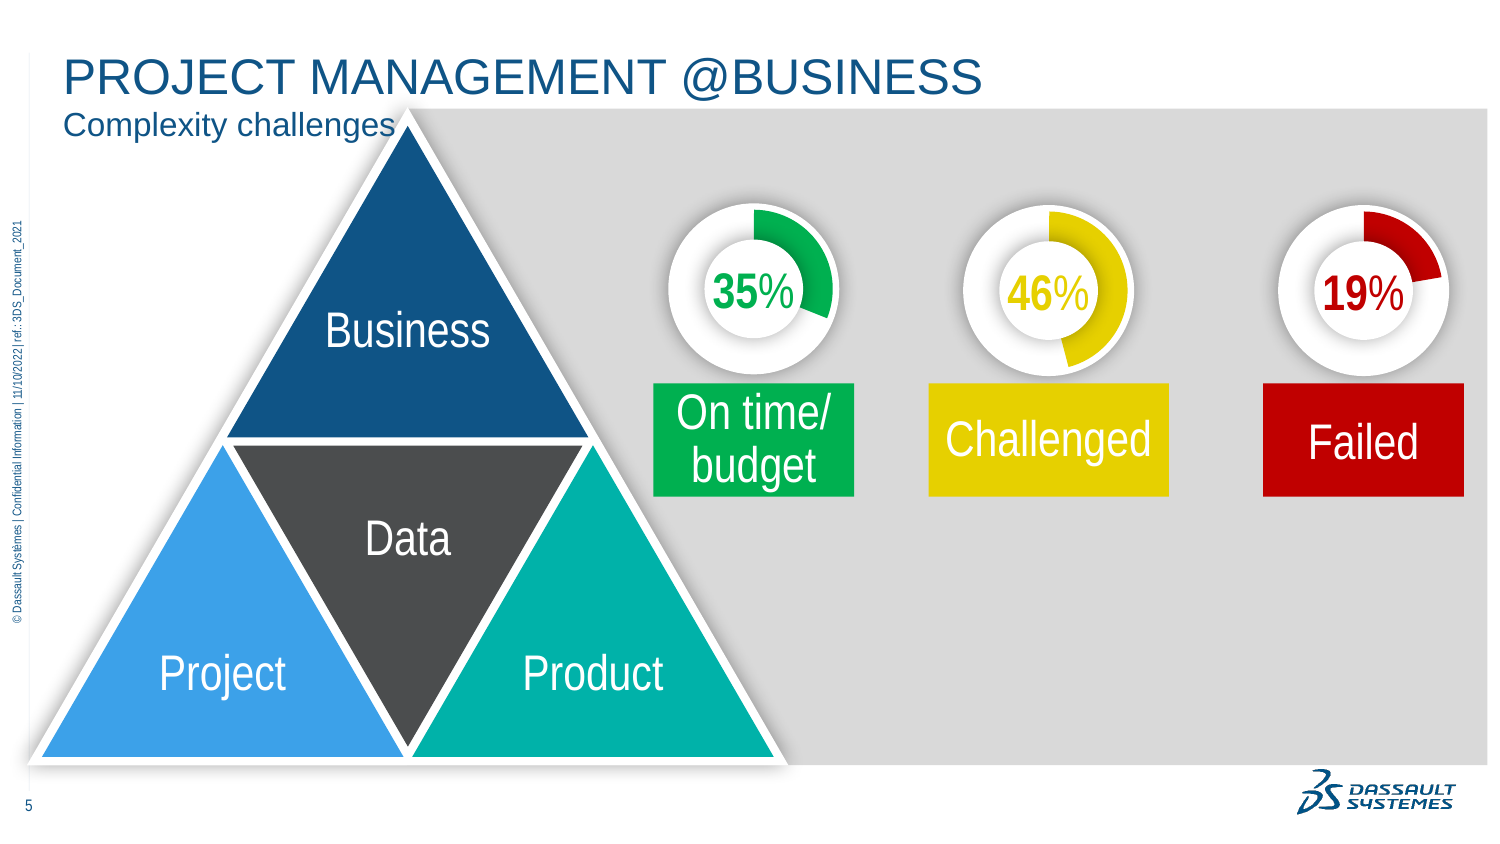

# Project management @business
Complexity challenges

Business

Data
Project
Product

35%
46%
19%
11/10/2022
On time/
budget
Challenged
Failed